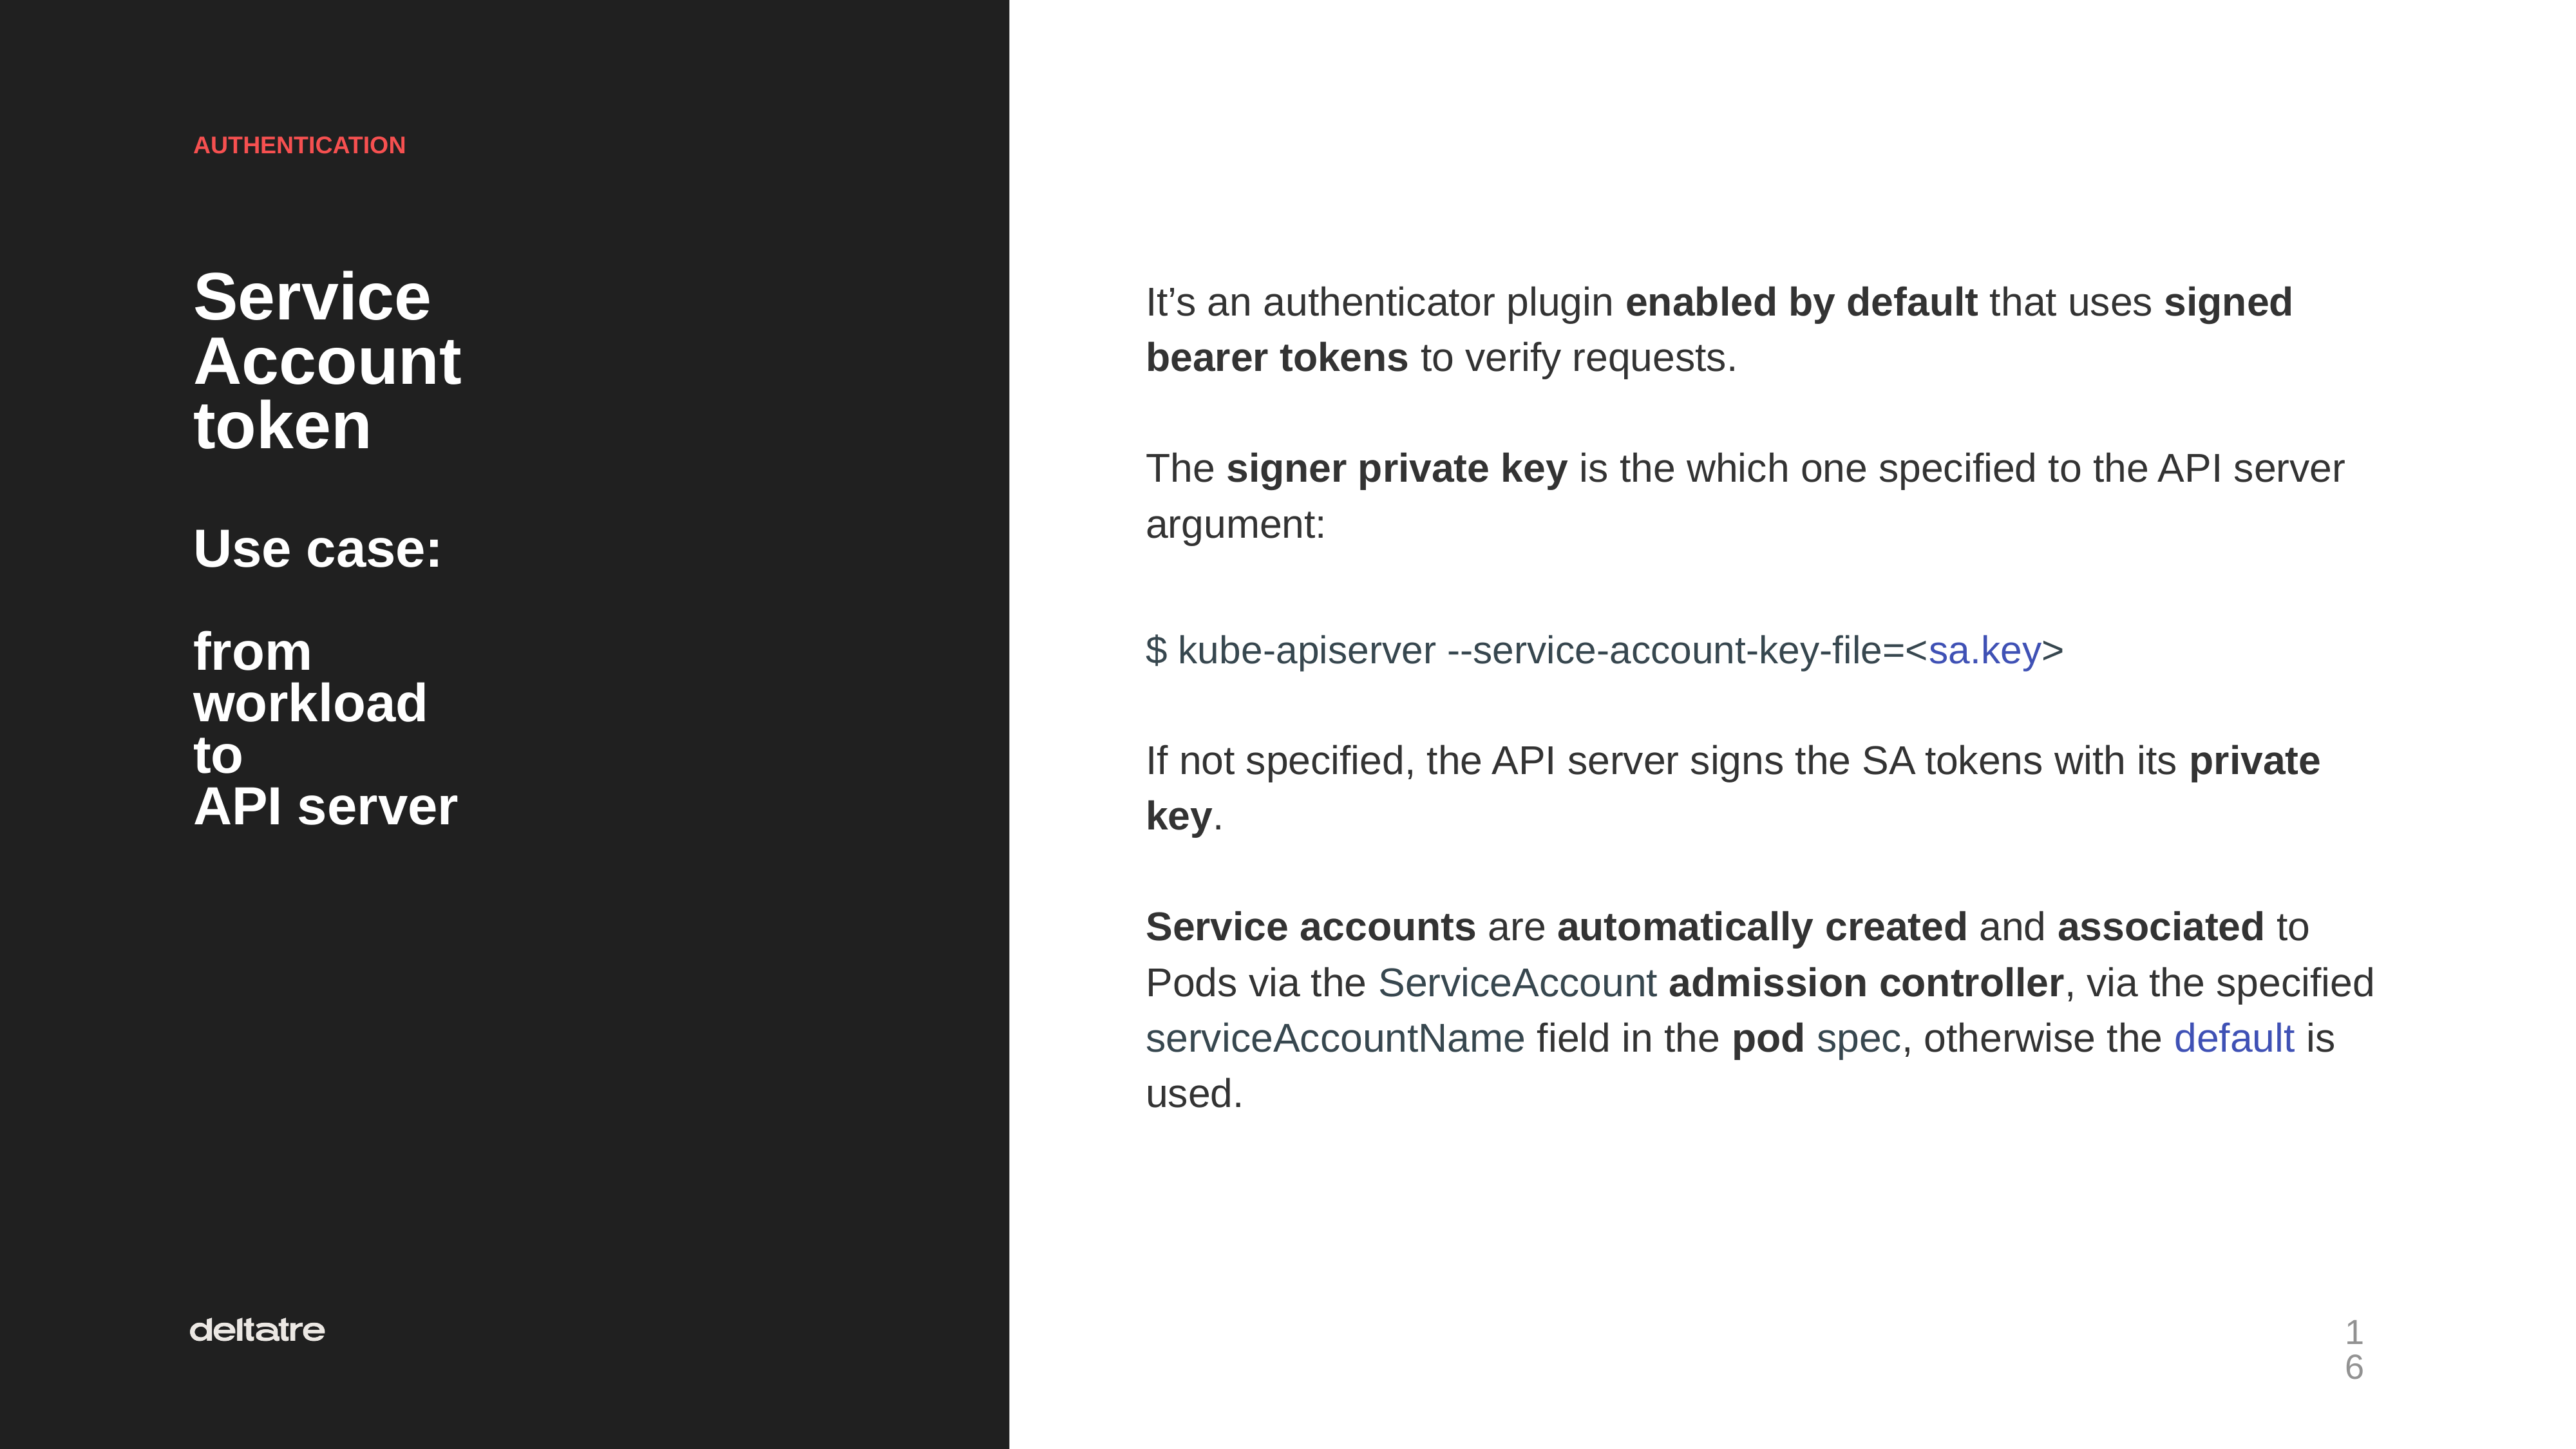

AUTHENTICATION
Service
Account
token

Use case:

from
workload
to
API server
It’s an authenticator plugin enabled by default that uses signed bearer tokens to verify requests.

The signer private key is the which one specified to the API server argument:

$ kube-apiserver --service-account-key-file=<sa.key>

If not specified, the API server signs the SA tokens with its private key.

Service accounts are automatically created and associated to Pods via the ServiceAccount admission controller, via the specified serviceAccountName field in the pod spec, otherwise the default is used.
16